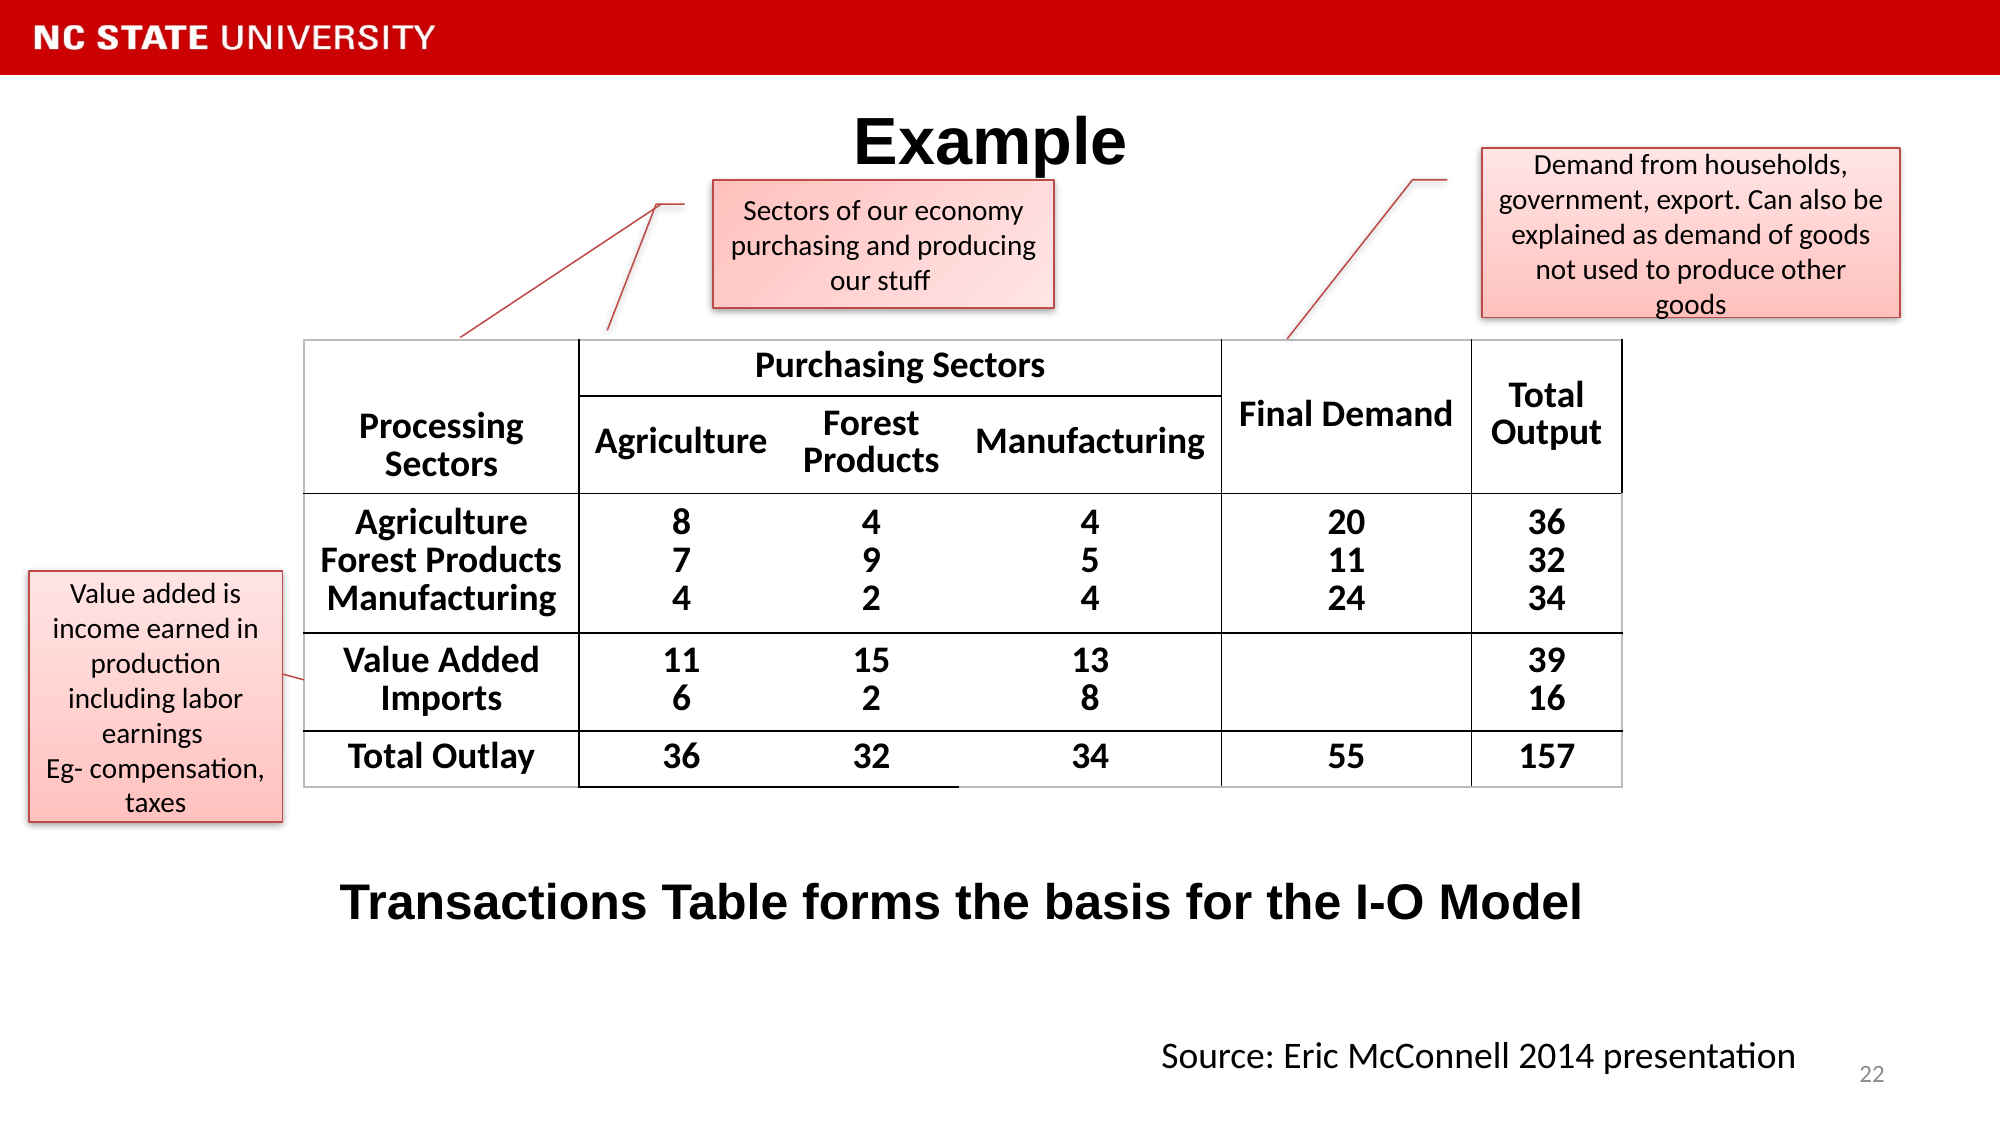

# Example
Demand from households, government, export. Can also be explained as demand of goods not used to produce other goods
Sectors of our economy purchasing and producing our stuff
| Processing Sectors | Purchasing Sectors |  |  | Final Demand | Total Output |
| --- | --- | --- | --- | --- | --- |
|  | Agriculture | Forest Products | Manufacturing |  |  |
| Agriculture Forest Products Manufacturing | 8 7 4 | 4 9 2 | 4 5 4 | 20 11 24 | 36 32 34 |
| Value Added Imports | 11 6 | 15 2 | 13 8 |  | 39 16 |
| Total Outlay | 36 | 32 | 34 | 55 | 157 |
Value added is income earned in production including labor earnings
Eg- compensation, taxes
Transactions Table forms the basis for the I-O Model
Source: Eric McConnell 2014 presentation
22